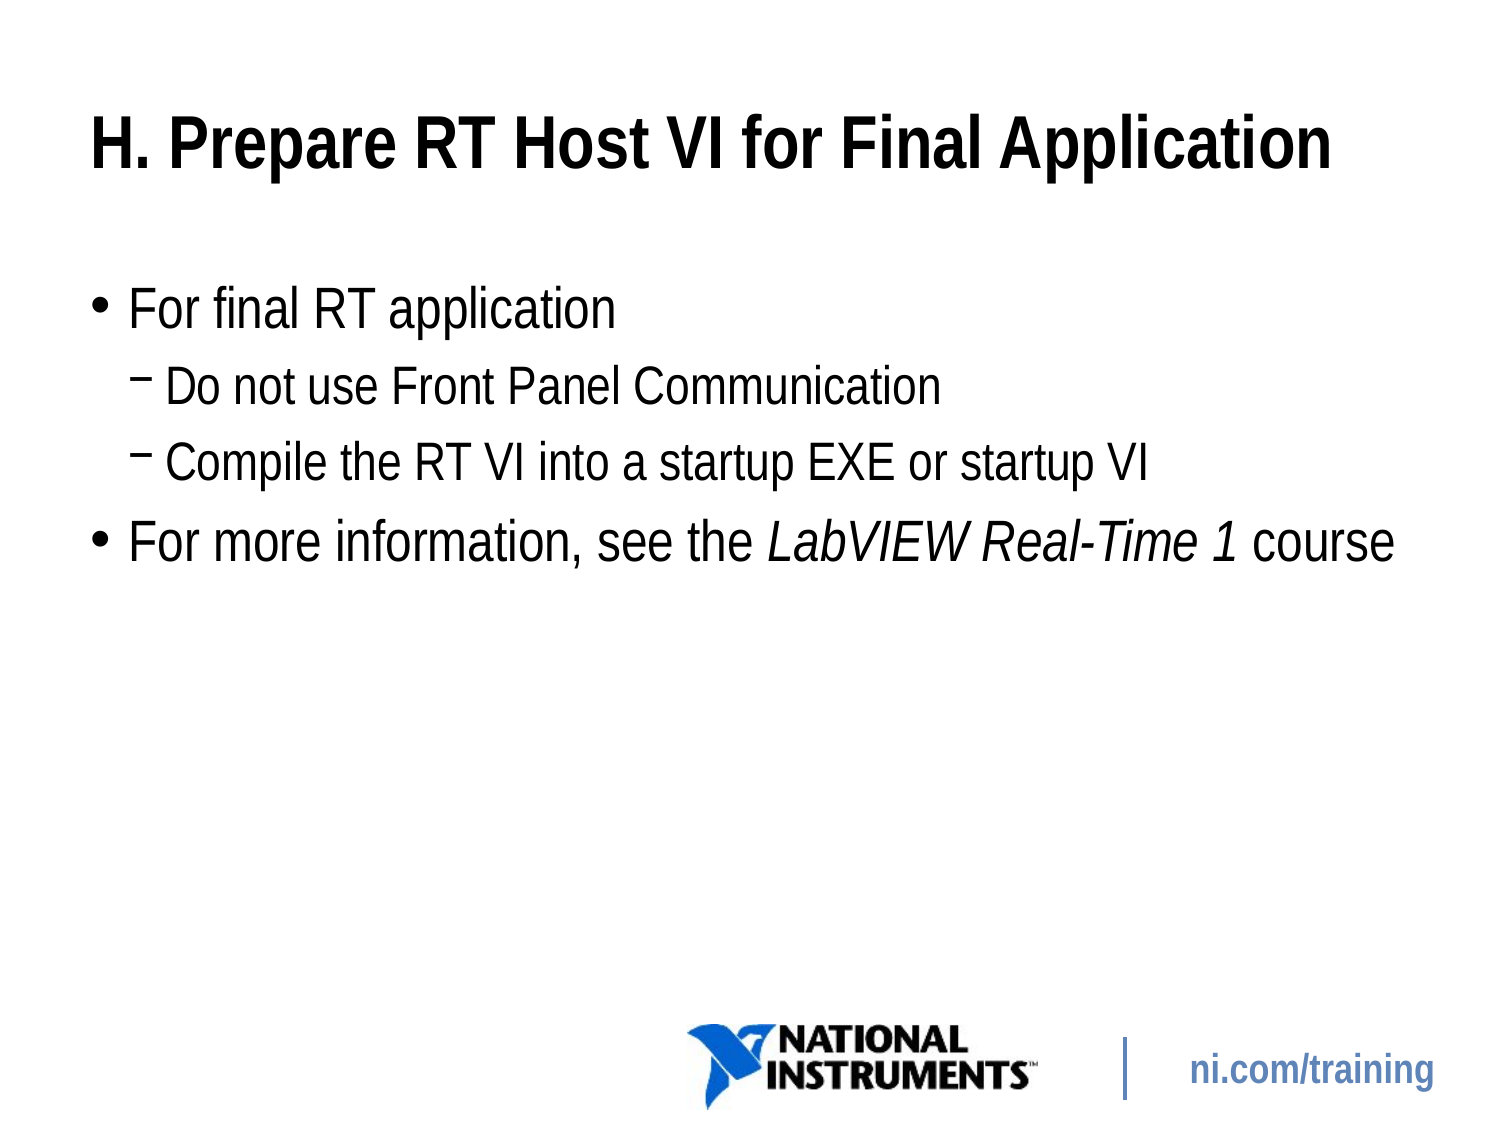

# H. Prepare RT Host VI for Final Application
For final RT application
Do not use Front Panel Communication
Compile the RT VI into a startup EXE or startup VI
For more information, see the LabVIEW Real-Time 1 course